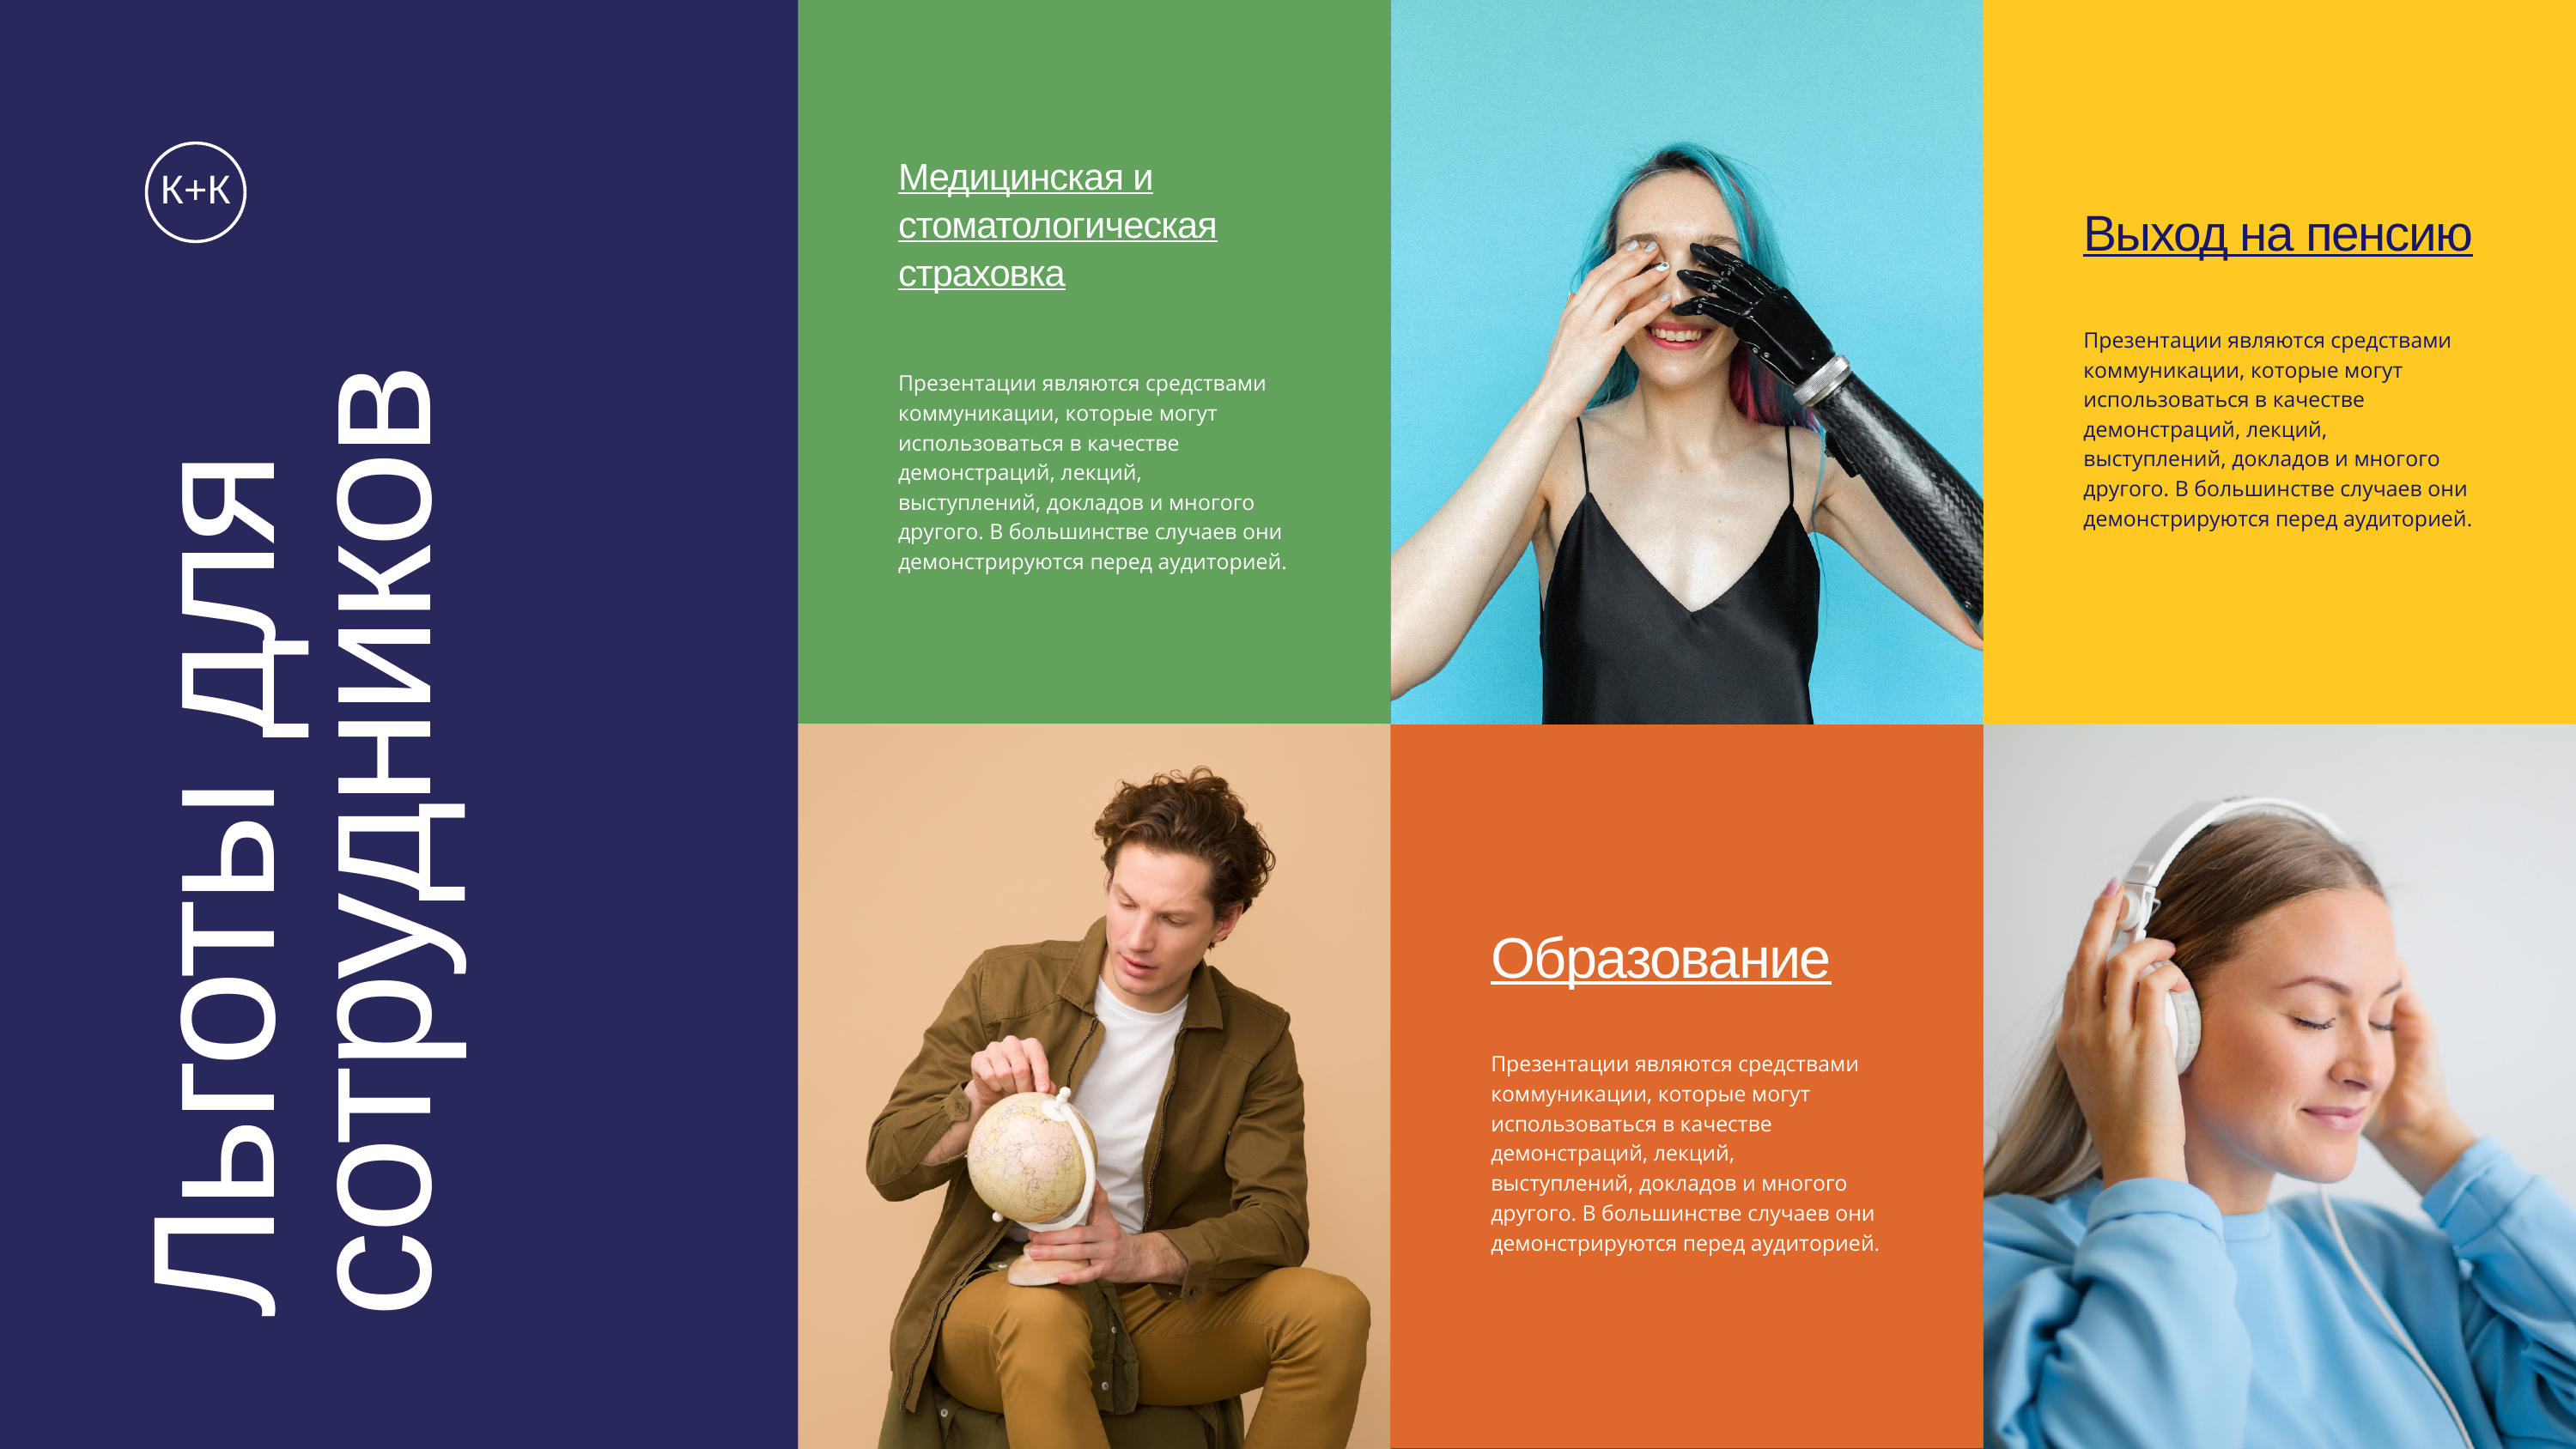

К+К
Медицинская и стоматологическая страховка
Презентации являются средствами коммуникации, которые могут использоваться в качестве демонстраций, лекций, выступлений, докладов и многого другого. В большинстве случаев они демонстрируются перед аудиторией.
Выход на пенсию
Презентации являются средствами коммуникации, которые могут использоваться в качестве демонстраций, лекций, выступлений, докладов и многого другого. В большинстве случаев они демонстрируются перед аудиторией.
Льготы для сотрудников

Образование
Презентации являются средствами коммуникации, которые могут использоваться в качестве демонстраций, лекций, выступлений, докладов и многого другого. В большинстве случаев они демонстрируются перед аудиторией.